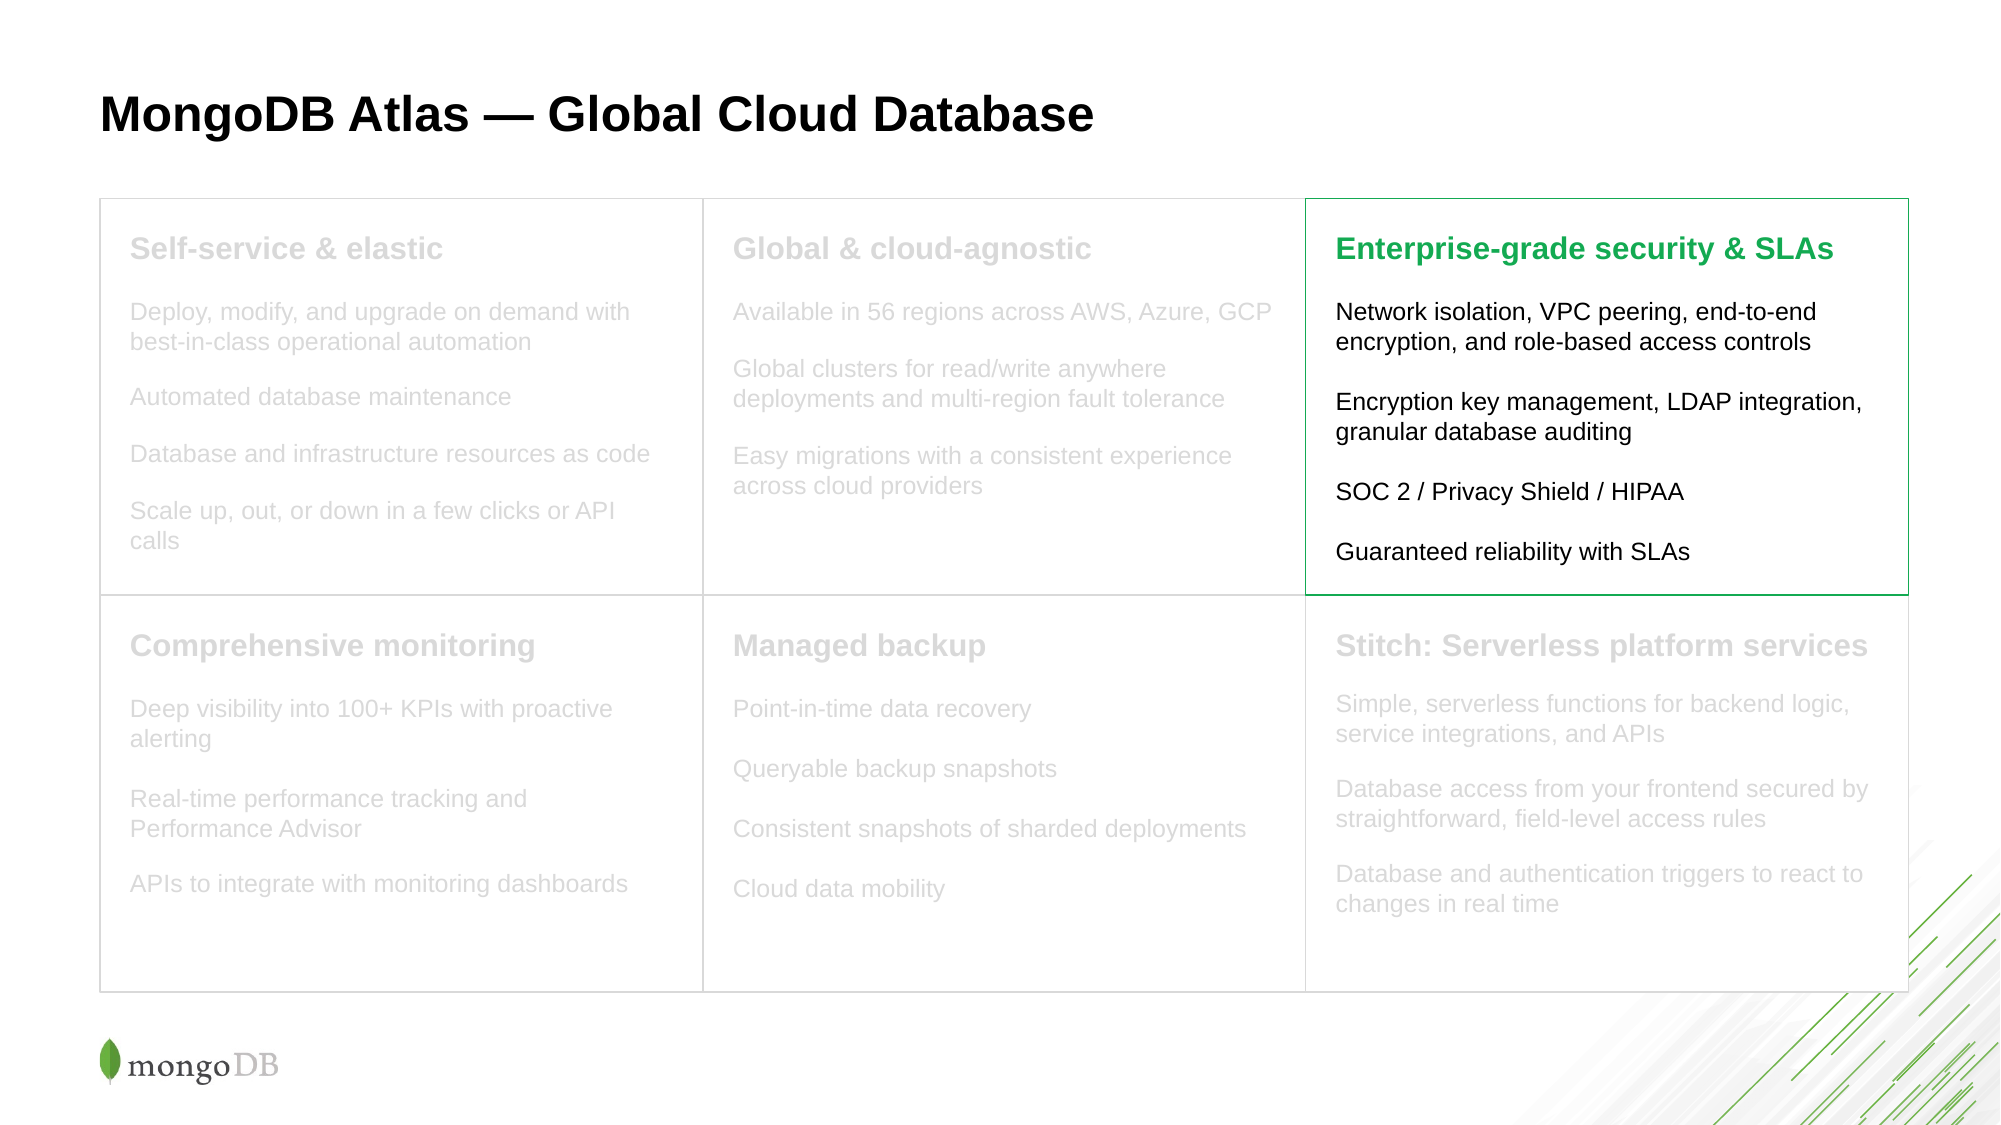

# MongoDB Atlas — Global Cloud Database
Self-service & elastic

Deploy, modify, and upgrade on demand with best-in-class operational automation
Automated database maintenance
Database and infrastructure resources as code
Scale up, out, or down in a few clicks or API calls

Global & cloud-agnostic

Available in 56 regions across AWS, Azure, GCP
Global clusters for read/write anywhere deployments and multi-region fault tolerance
Easy migrations with a consistent experience across cloud providers
Enterprise-grade security & SLAs

Network isolation, VPC peering, end-to-end encryption, and role-based access controls

Encryption key management, LDAP integration, granular database auditing

SOC 2 / Privacy Shield / HIPAA

Guaranteed reliability with SLAs
Comprehensive monitoring

Deep visibility into 100+ KPIs with proactive alerting

Real-time performance tracking and Performance Advisor
APIs to integrate with monitoring dashboards

Managed backup

Point-in-time data recovery

Queryable backup snapshots

Consistent snapshots of sharded deployments

Cloud data mobility

Stitch: Serverless platform services
Simple, serverless functions for backend logic, service integrations, and APIs
Database access from your frontend secured by straightforward, field-level access rules
Database and authentication triggers to react to changes in real time